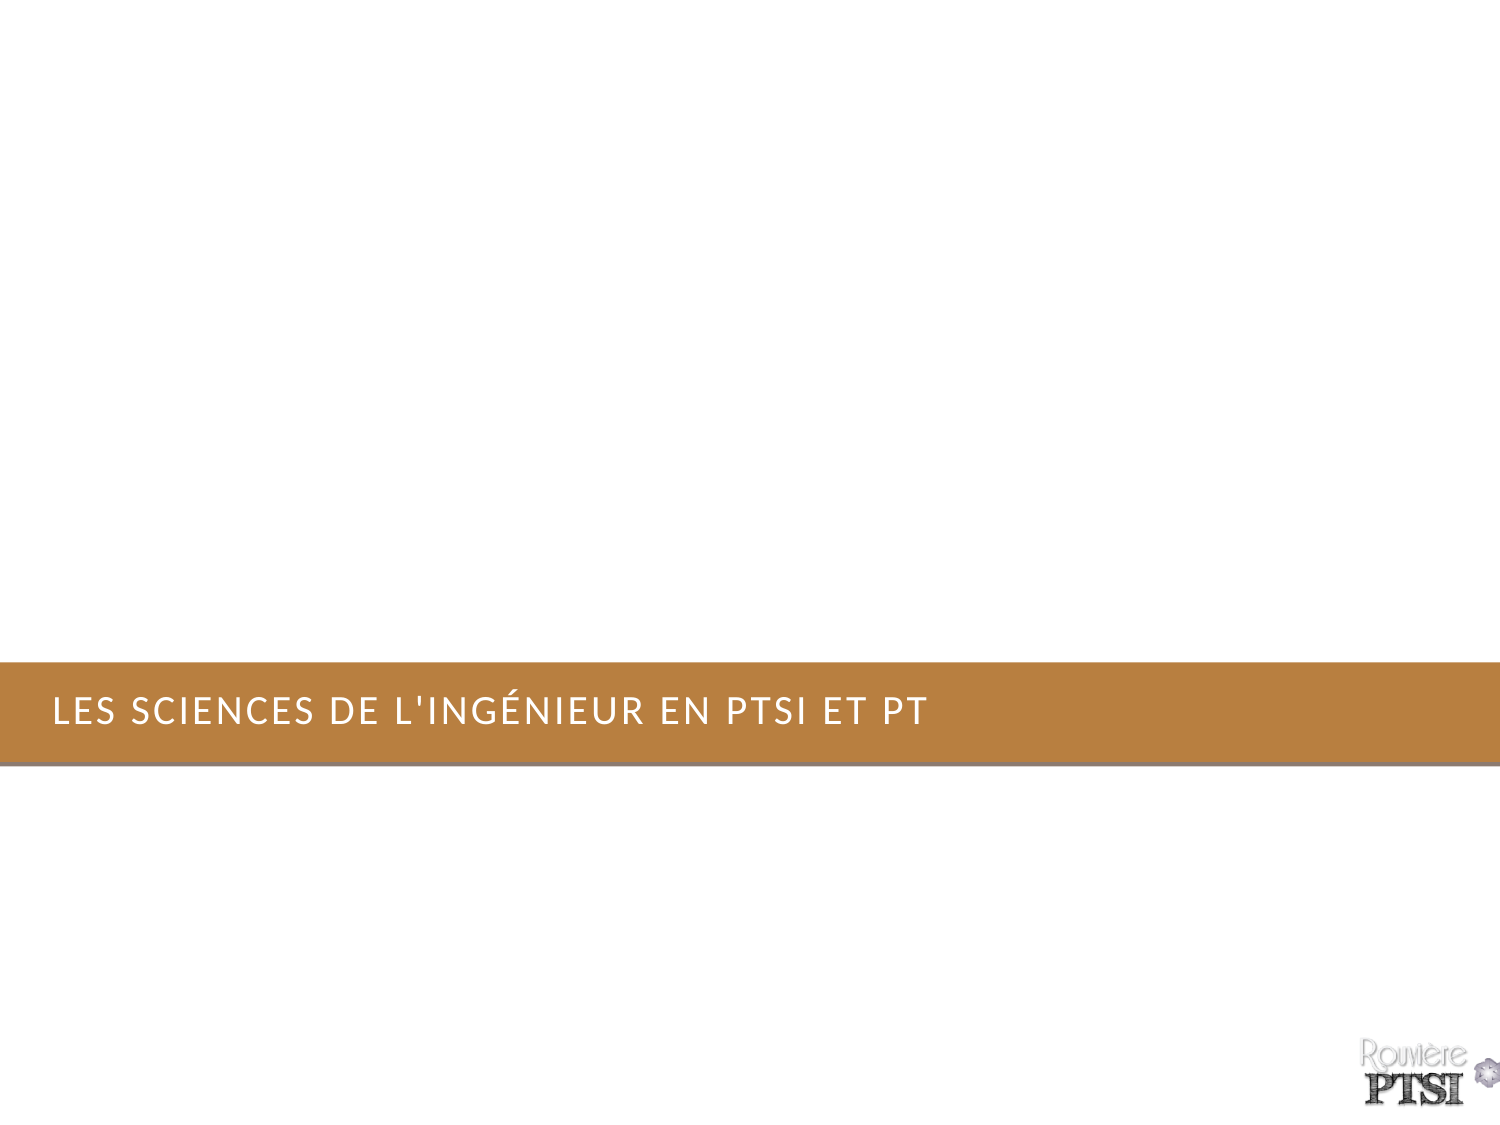

# Les Sciences de l'ingénieur en PTSI et PT
8